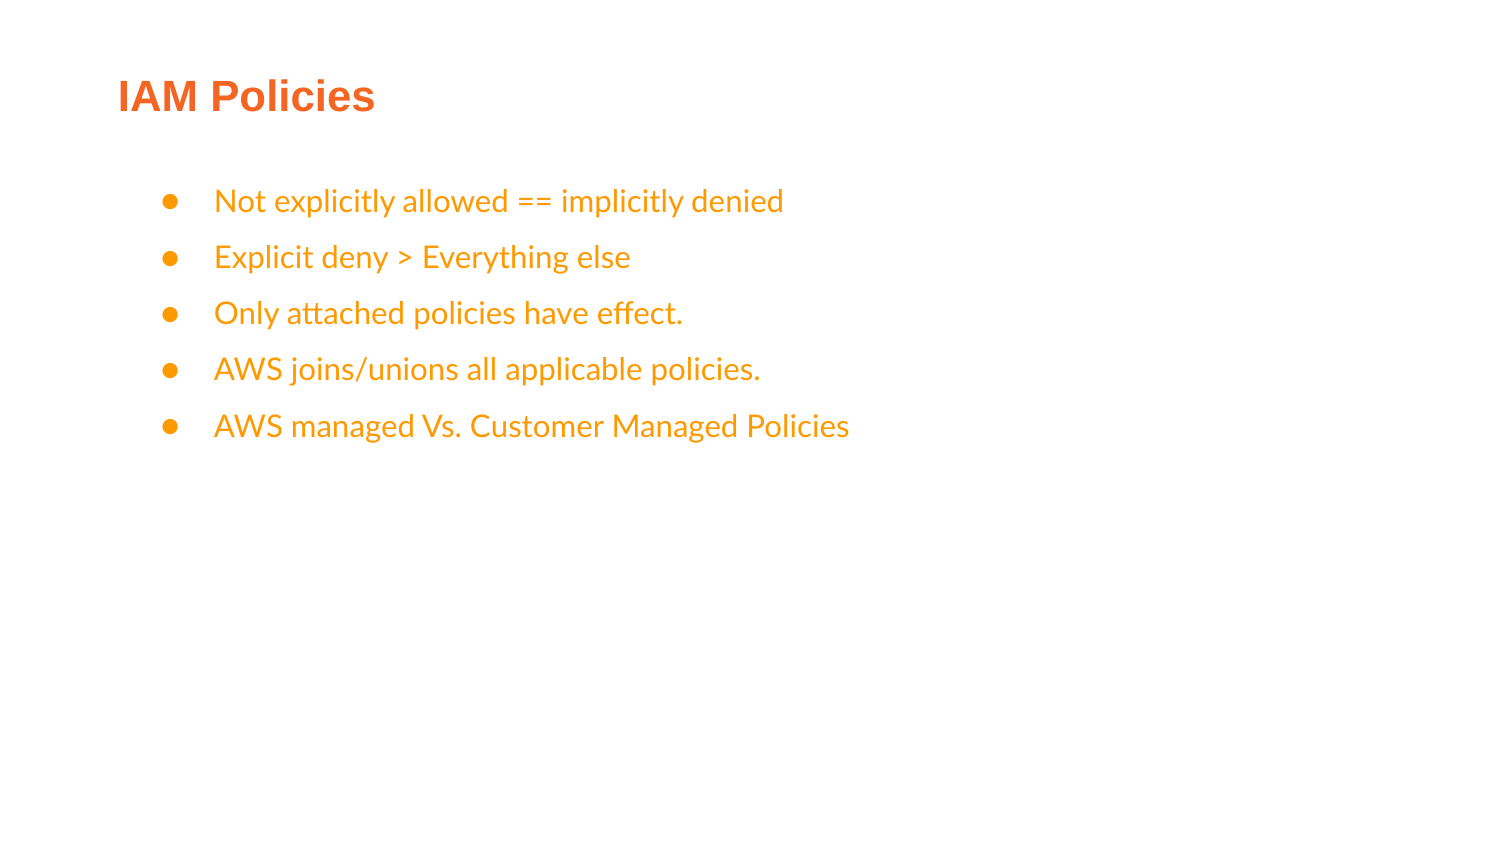

IAM Policies
Not explicitly allowed == implicitly denied
Explicit deny > Everything else
Only attached policies have effect.
AWS joins/unions all applicable policies.
AWS managed Vs. Customer Managed Policies